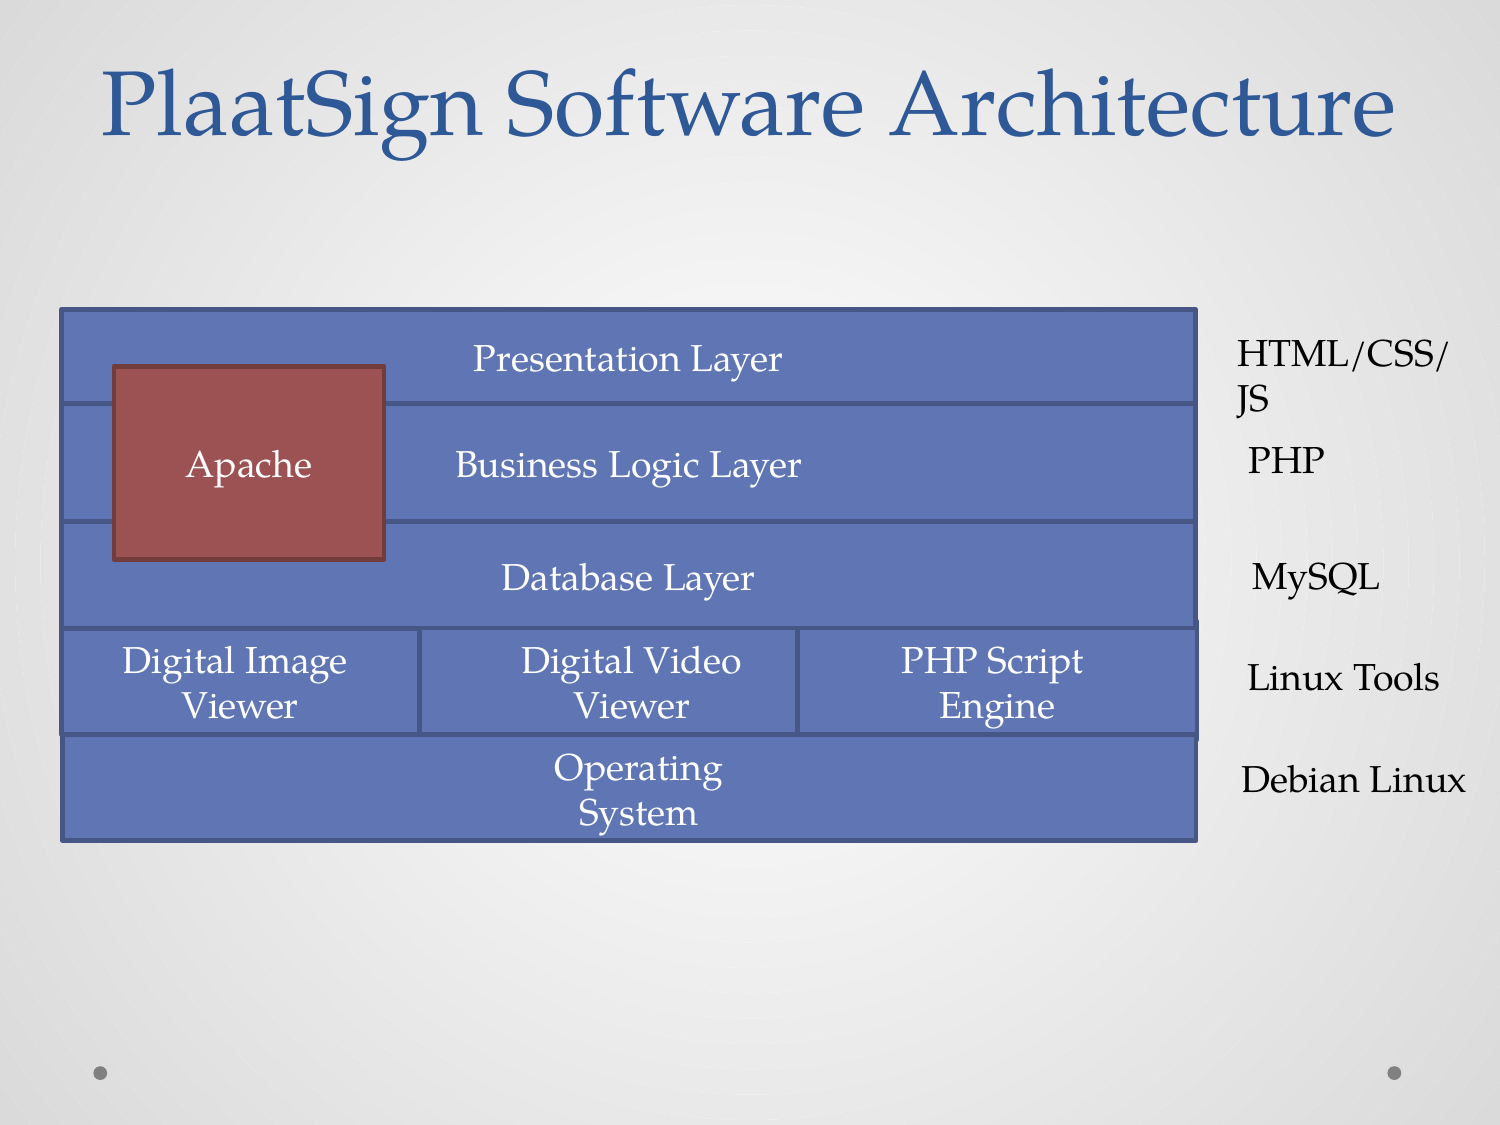

# PlaatSign Software Architecture
Presentation Layer
HTML/CSS/JS
Apache
Business Logic Layer
PHP
Database Layer
MySQL
Digital Video
Viewer
PHP Script
Engine
Digital Image
Viewer
Linux Tools
  Operating
  System
Debian Linux